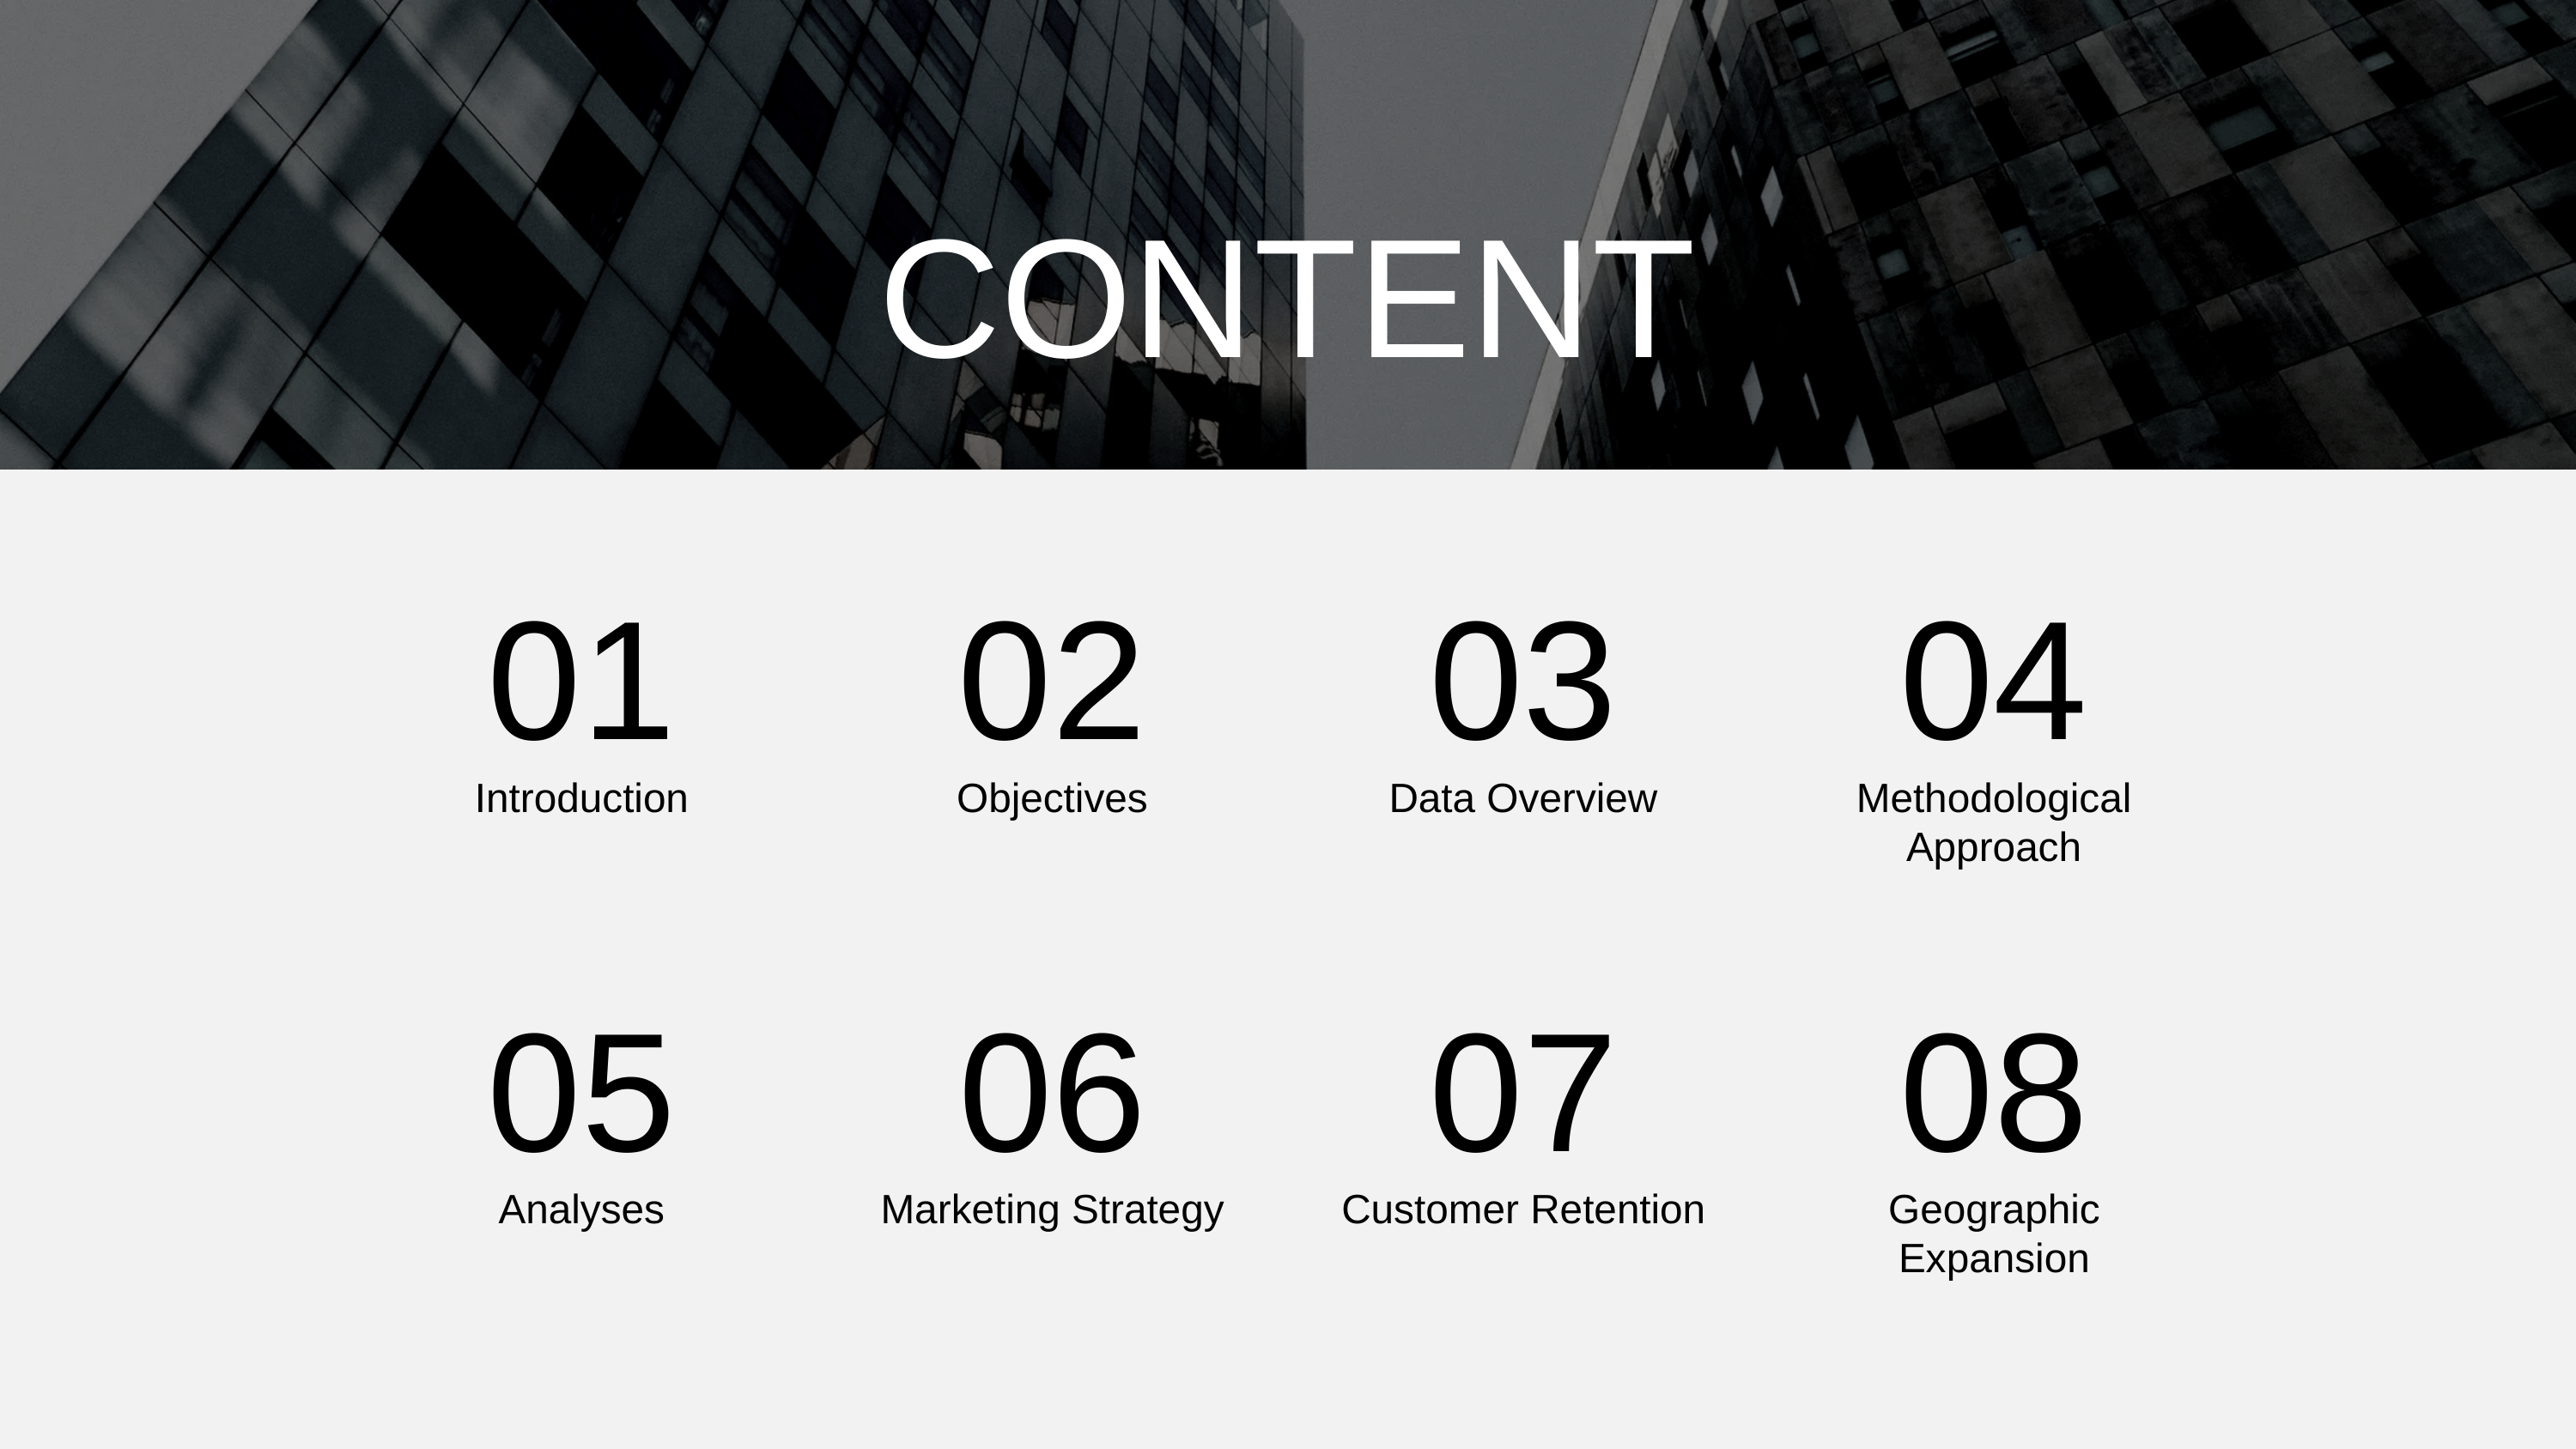

CONTENT
01
02
03
04
Introduction
Objectives
Data Overview
Methodological Approach
05
06
07
08
Analyses
Marketing Strategy
Customer Retention
Geographic Expansion